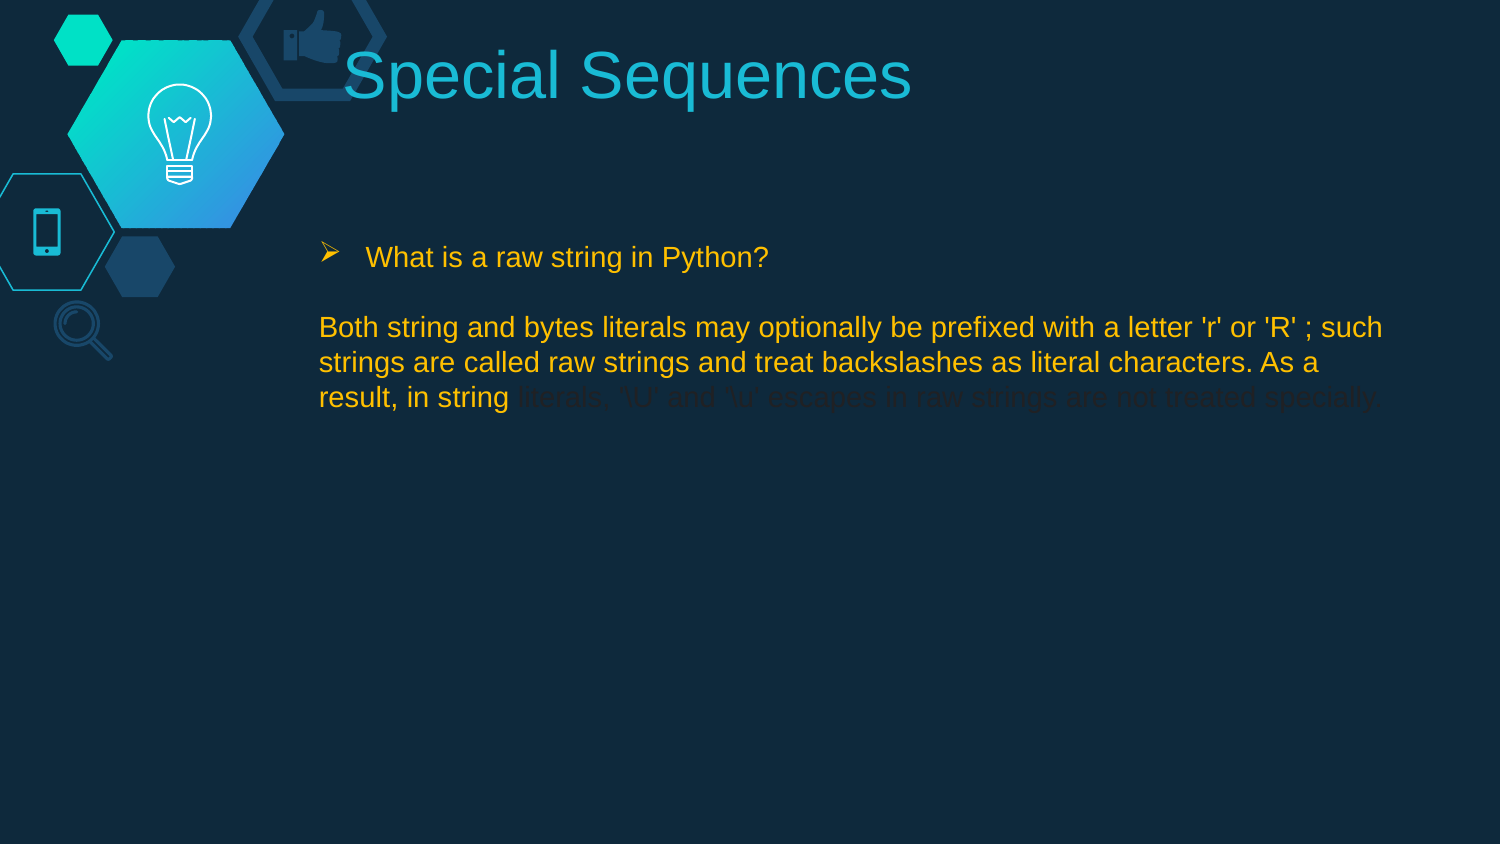

A special sequence is a \ followed by one of the characters in the list below, and has a special meaning
# Special Sequences

What is a raw string in Python?

Both string and bytes literals may optionally be prefixed with a letter 'r' or 'R' ; such strings are called raw strings and treat backslashes as literal characters. As a result, in string literals, '\U' and '\u' escapes in raw strings are not treated specially.